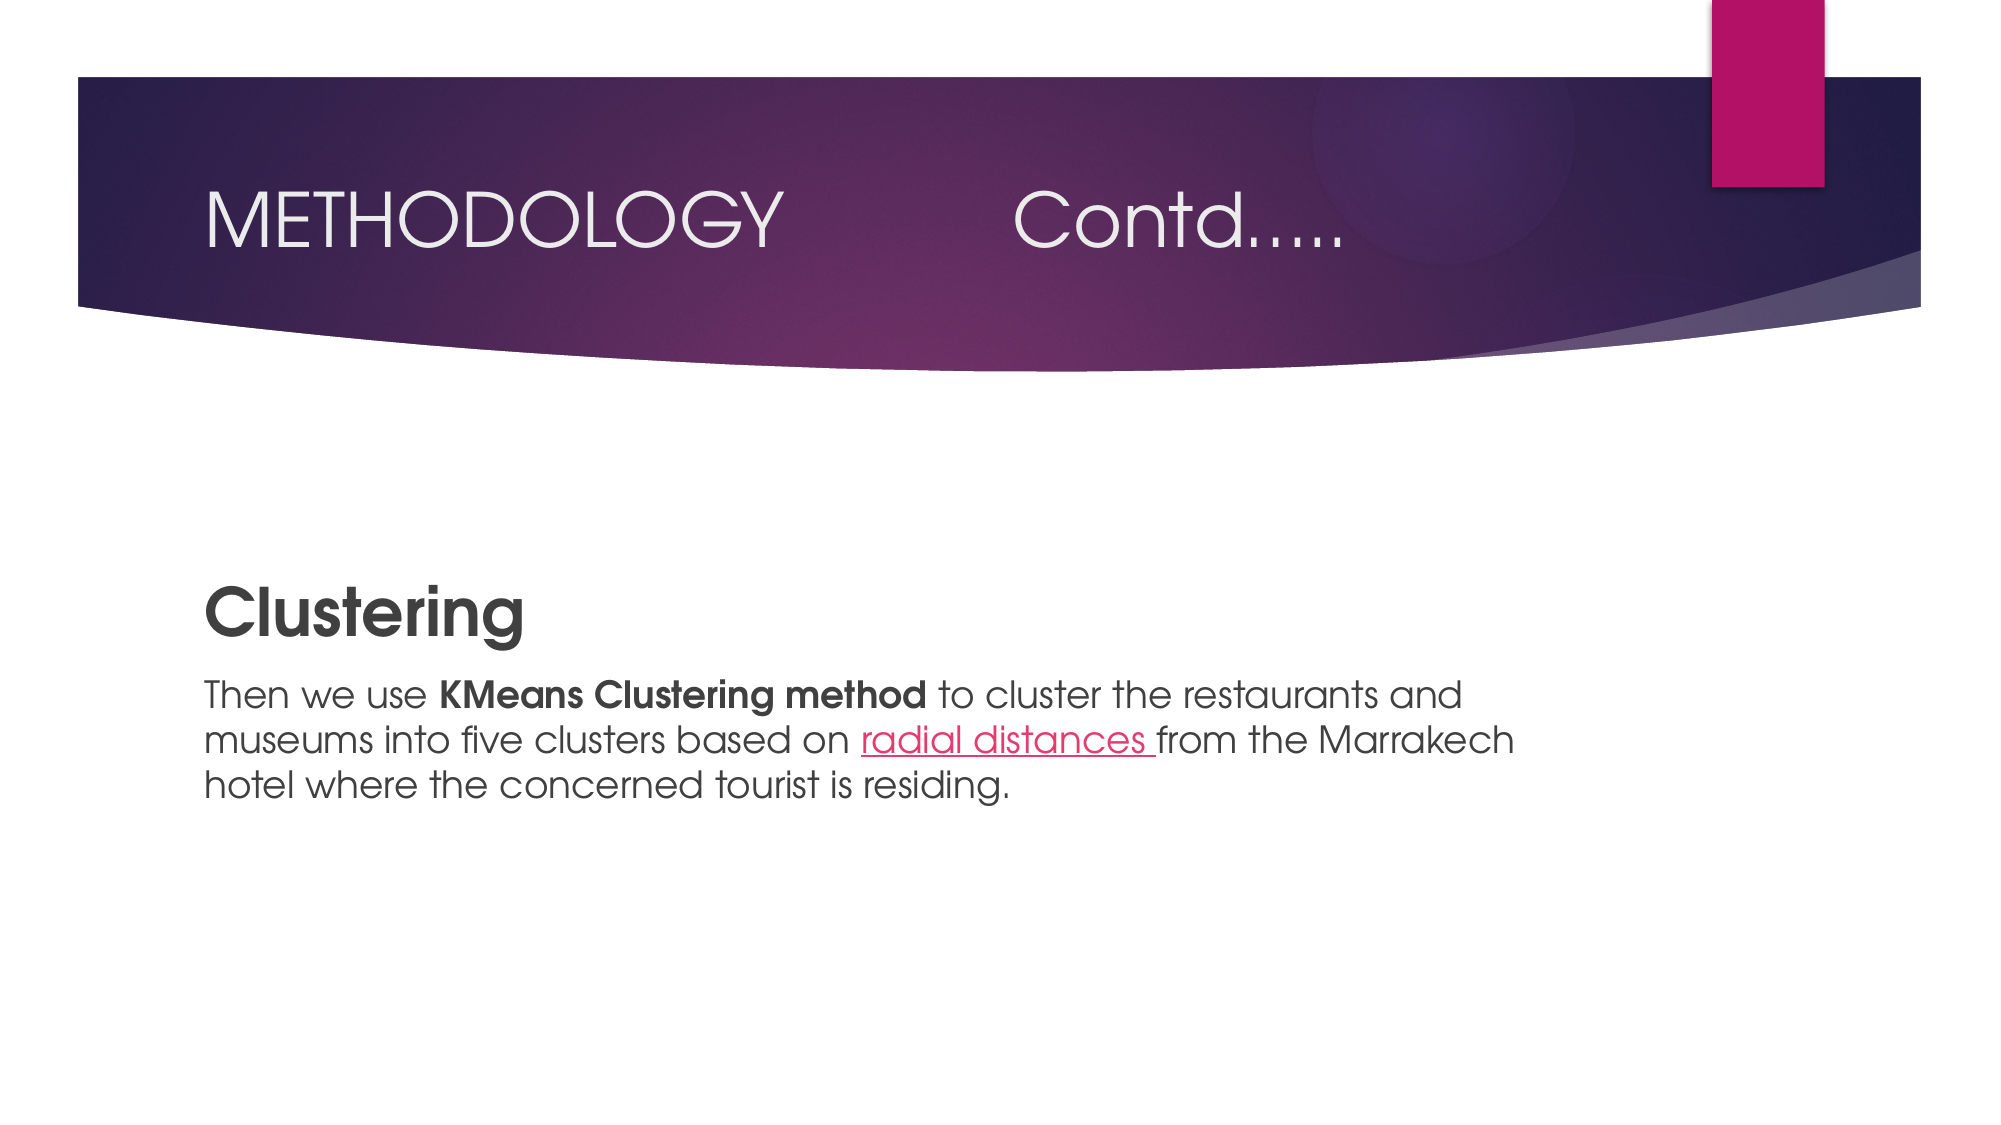

# METHODOLOGY           Contd…..
Clustering
Then we use KMeans Clustering method to cluster the restaurants and museums into five clusters based on radial distances from the Marrakech hotel where the concerned tourist is residing.